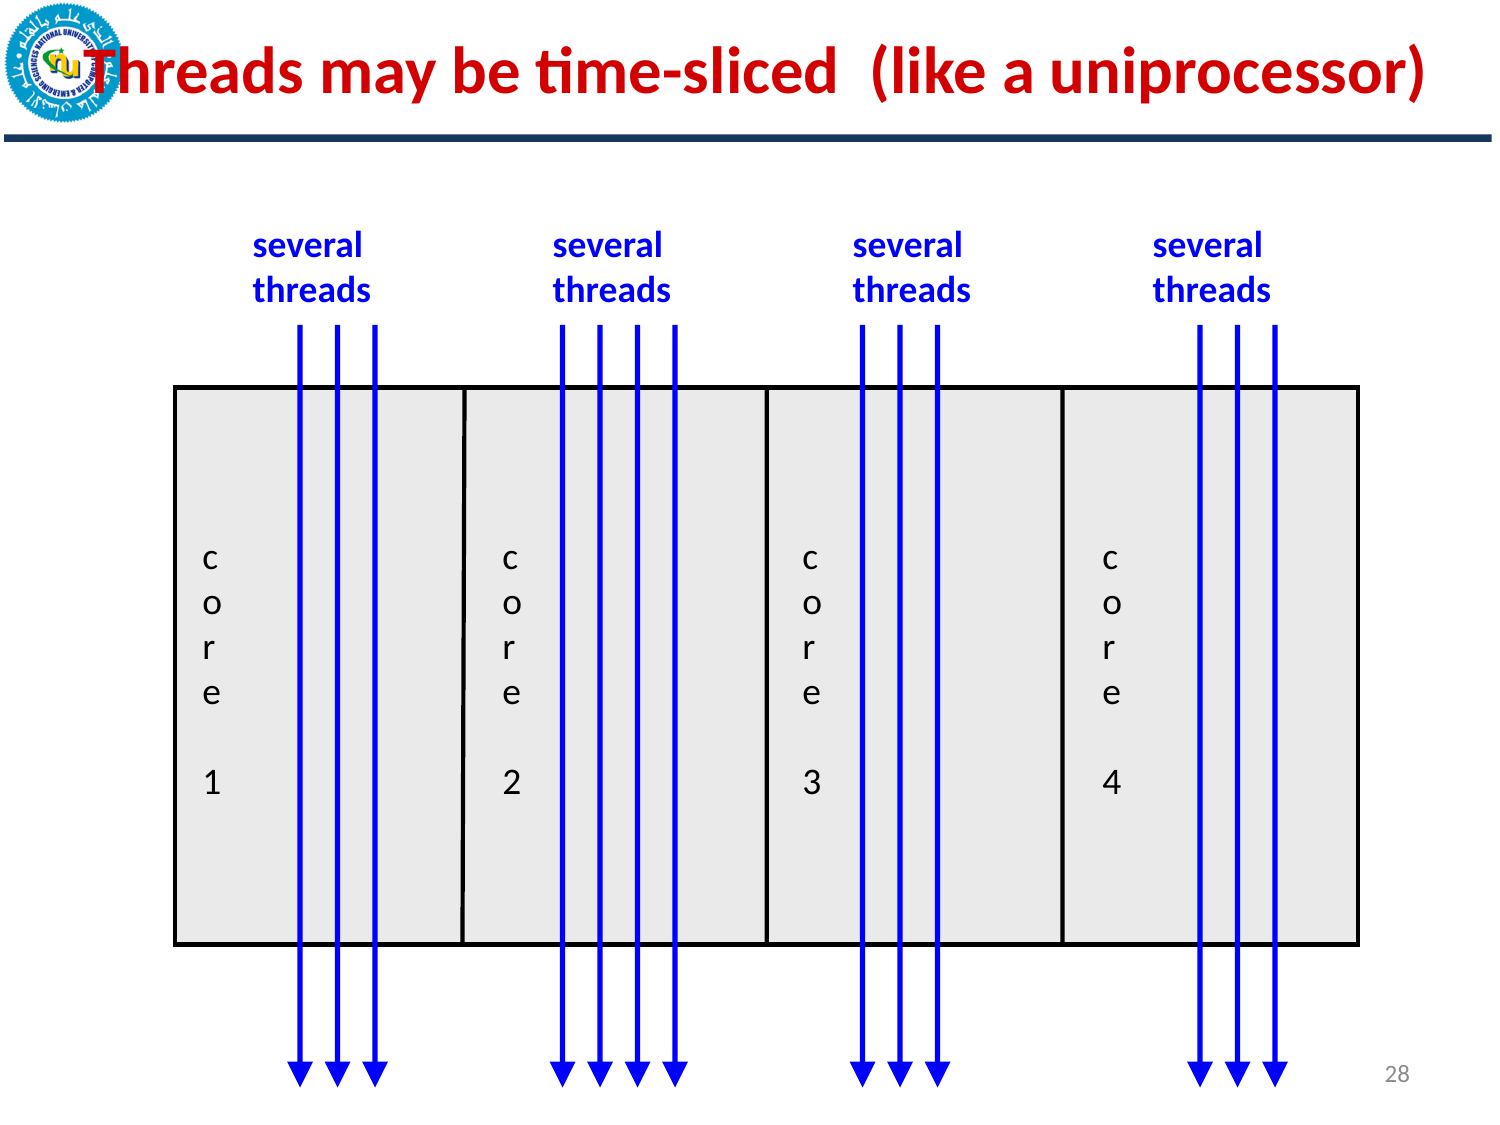

# Threads may be time-sliced  (like a uniprocessor)

several
threads
several
threads
several
threads
several
threads

core

1
core

2
core

3
core

4
28